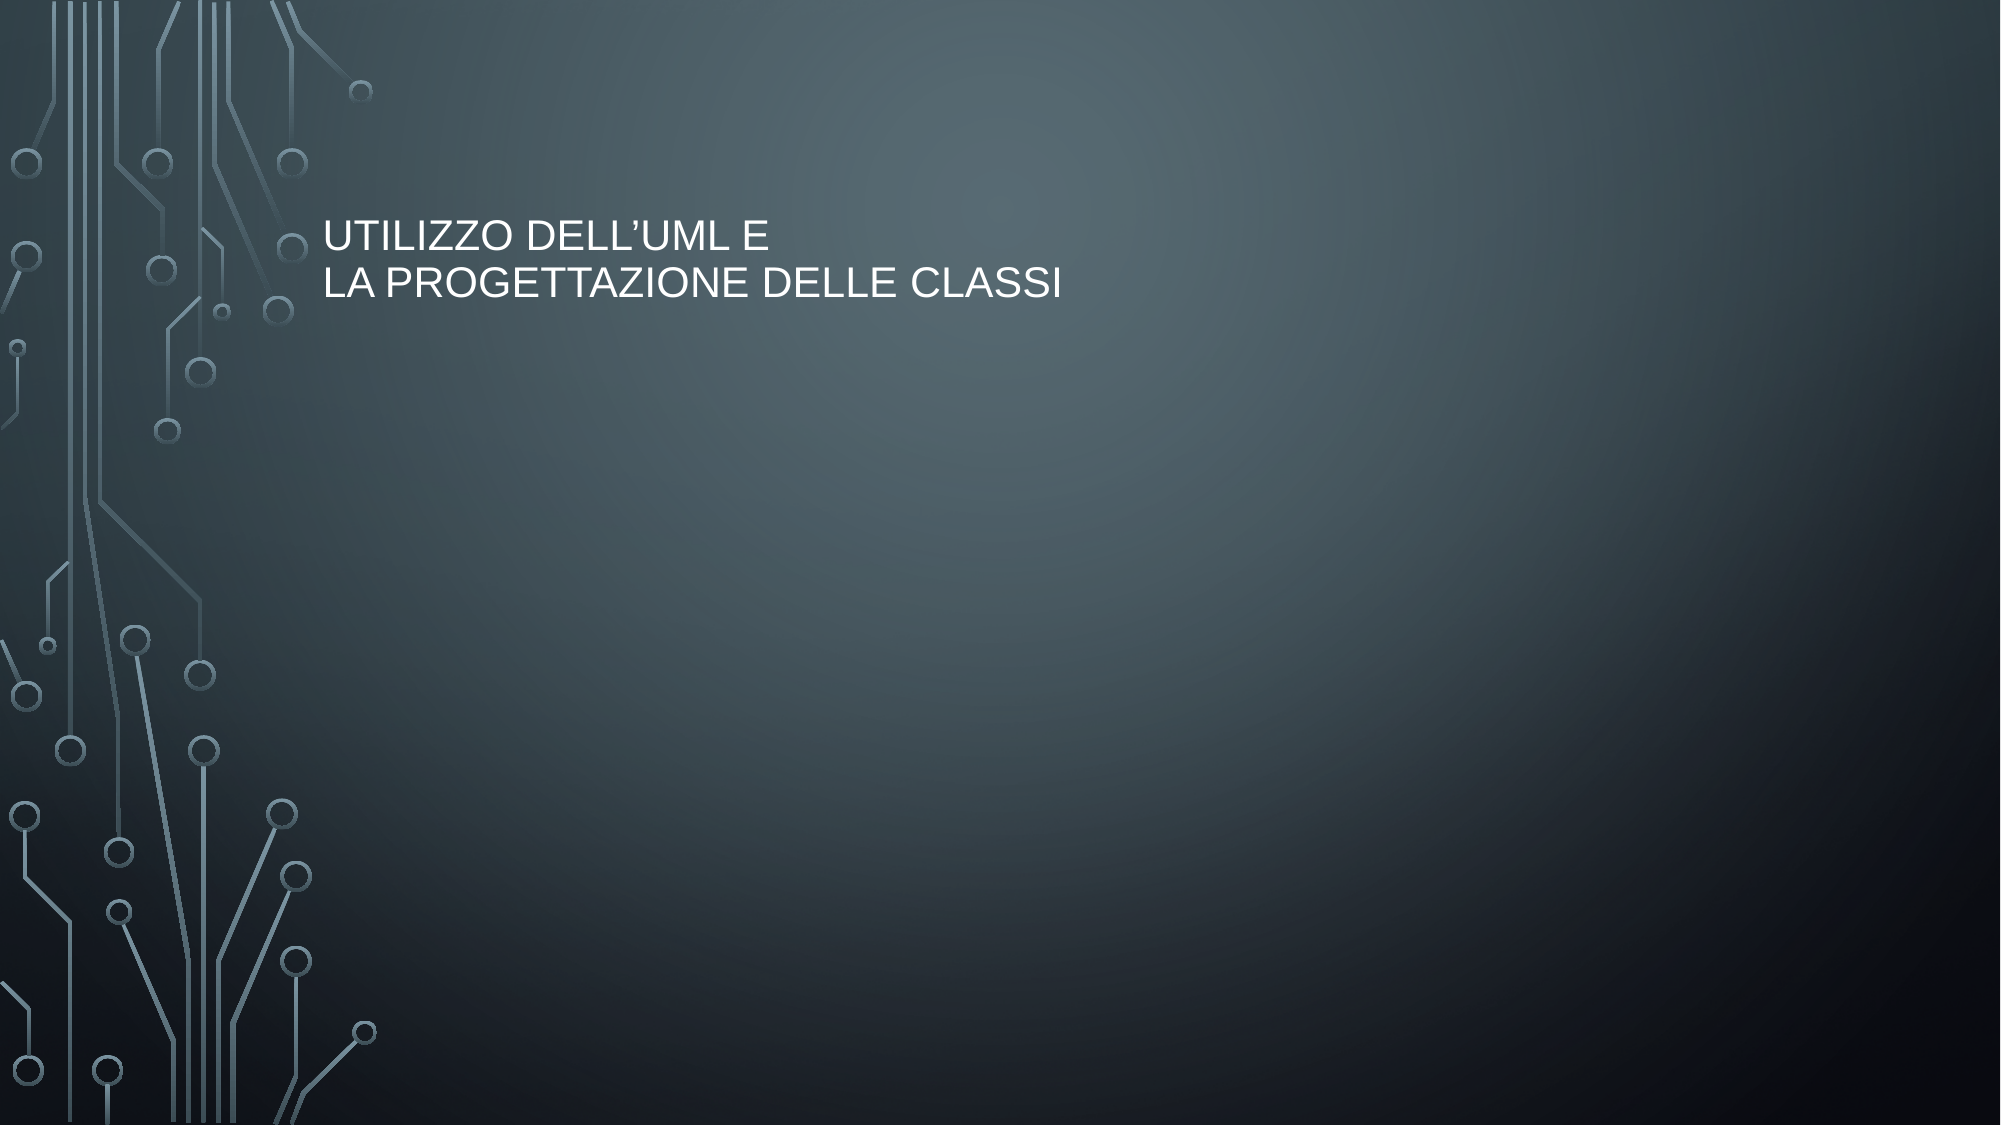

# Utilizzo dell’uml e la progettazione delle classi